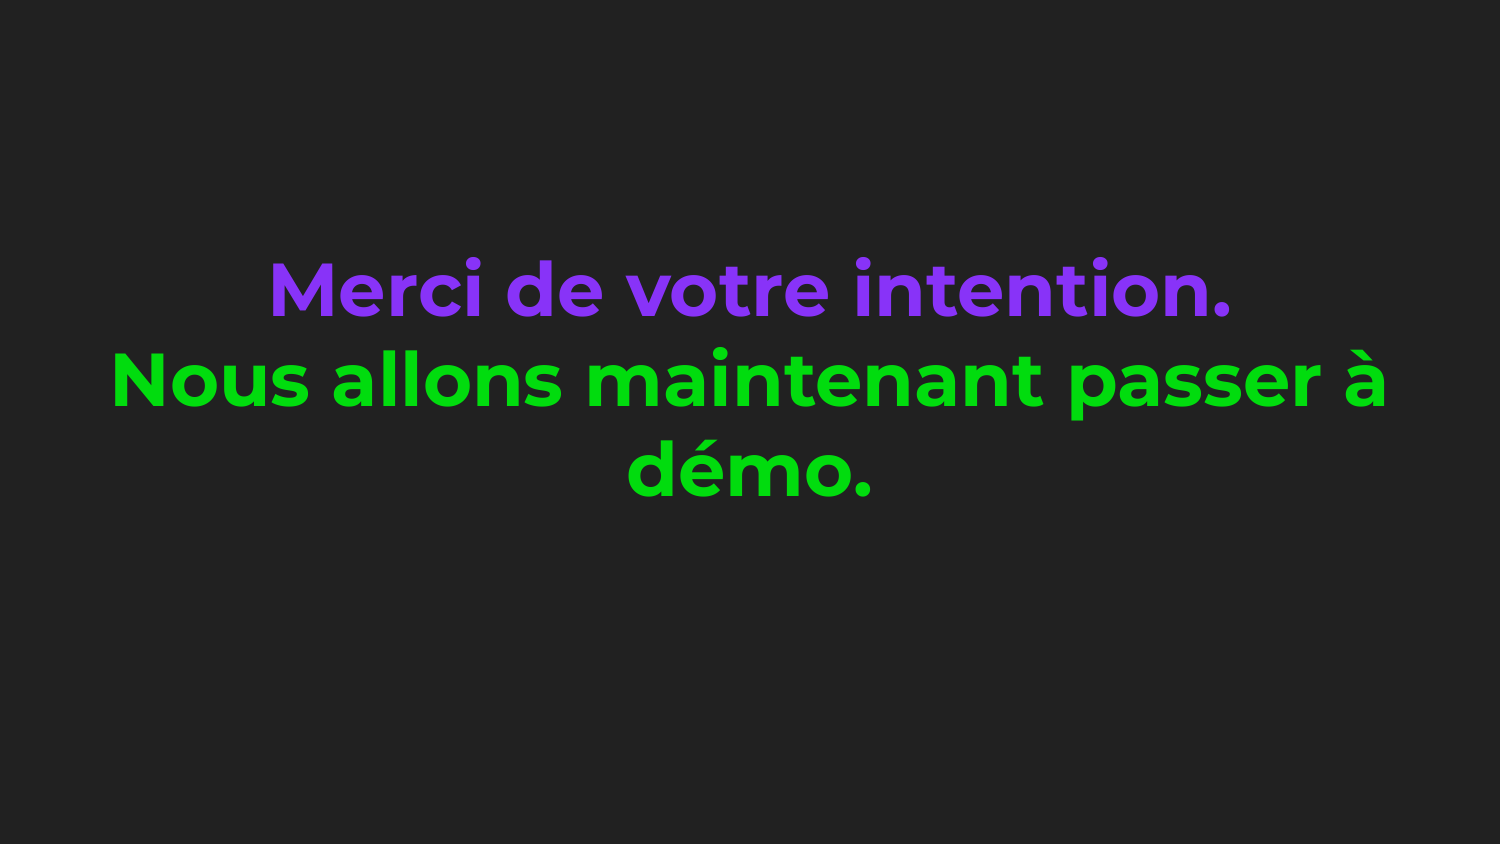

# Merci de votre intention.
Nous allons maintenant passer à démo.